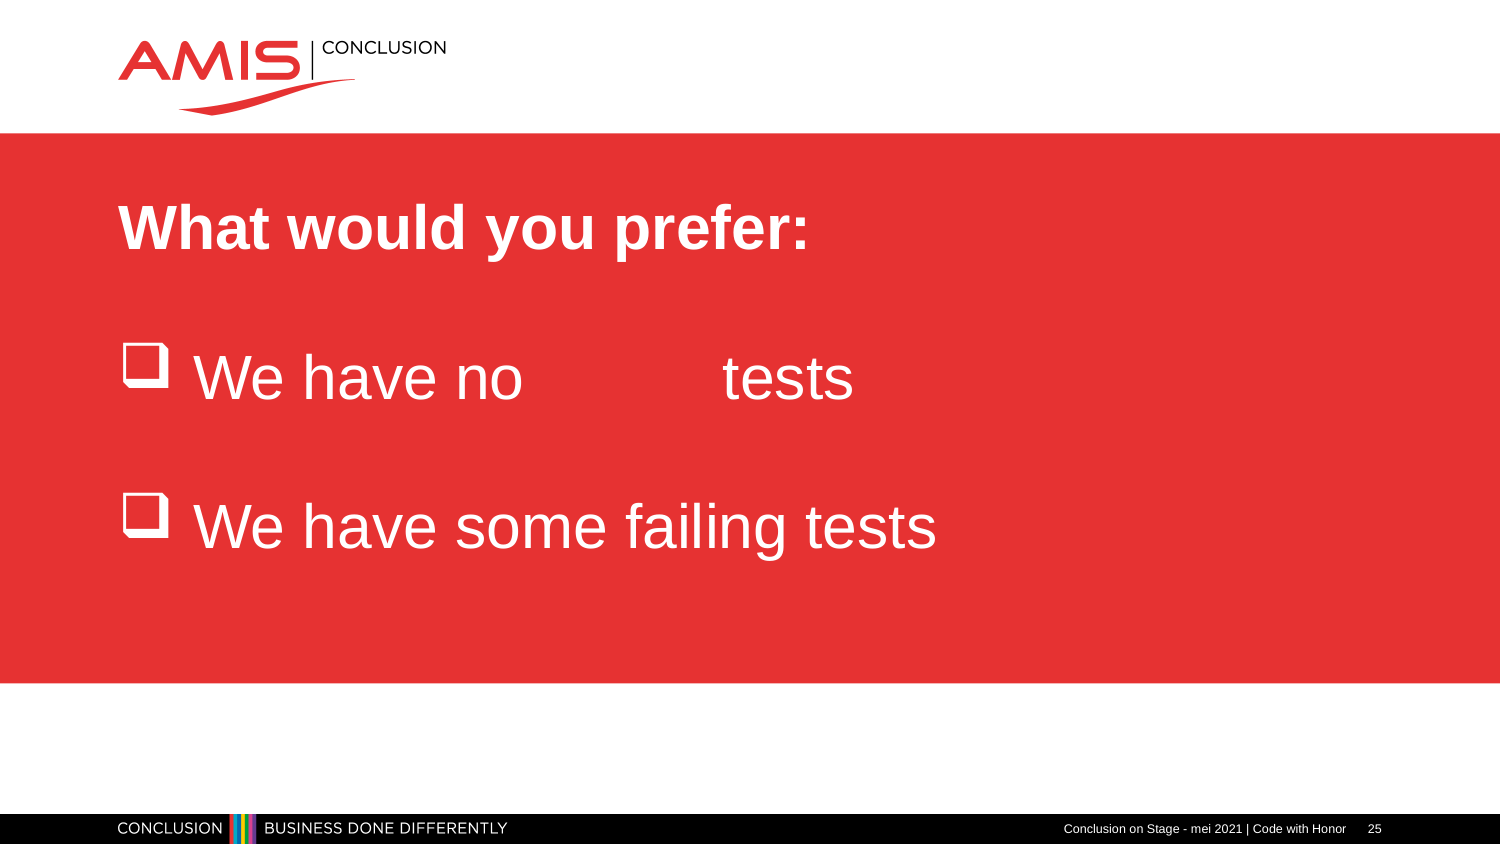

# What would you prefer:
We have no failing tests
We have some failing tests
Conclusion on Stage - mei 2021 | Code with Honor
25